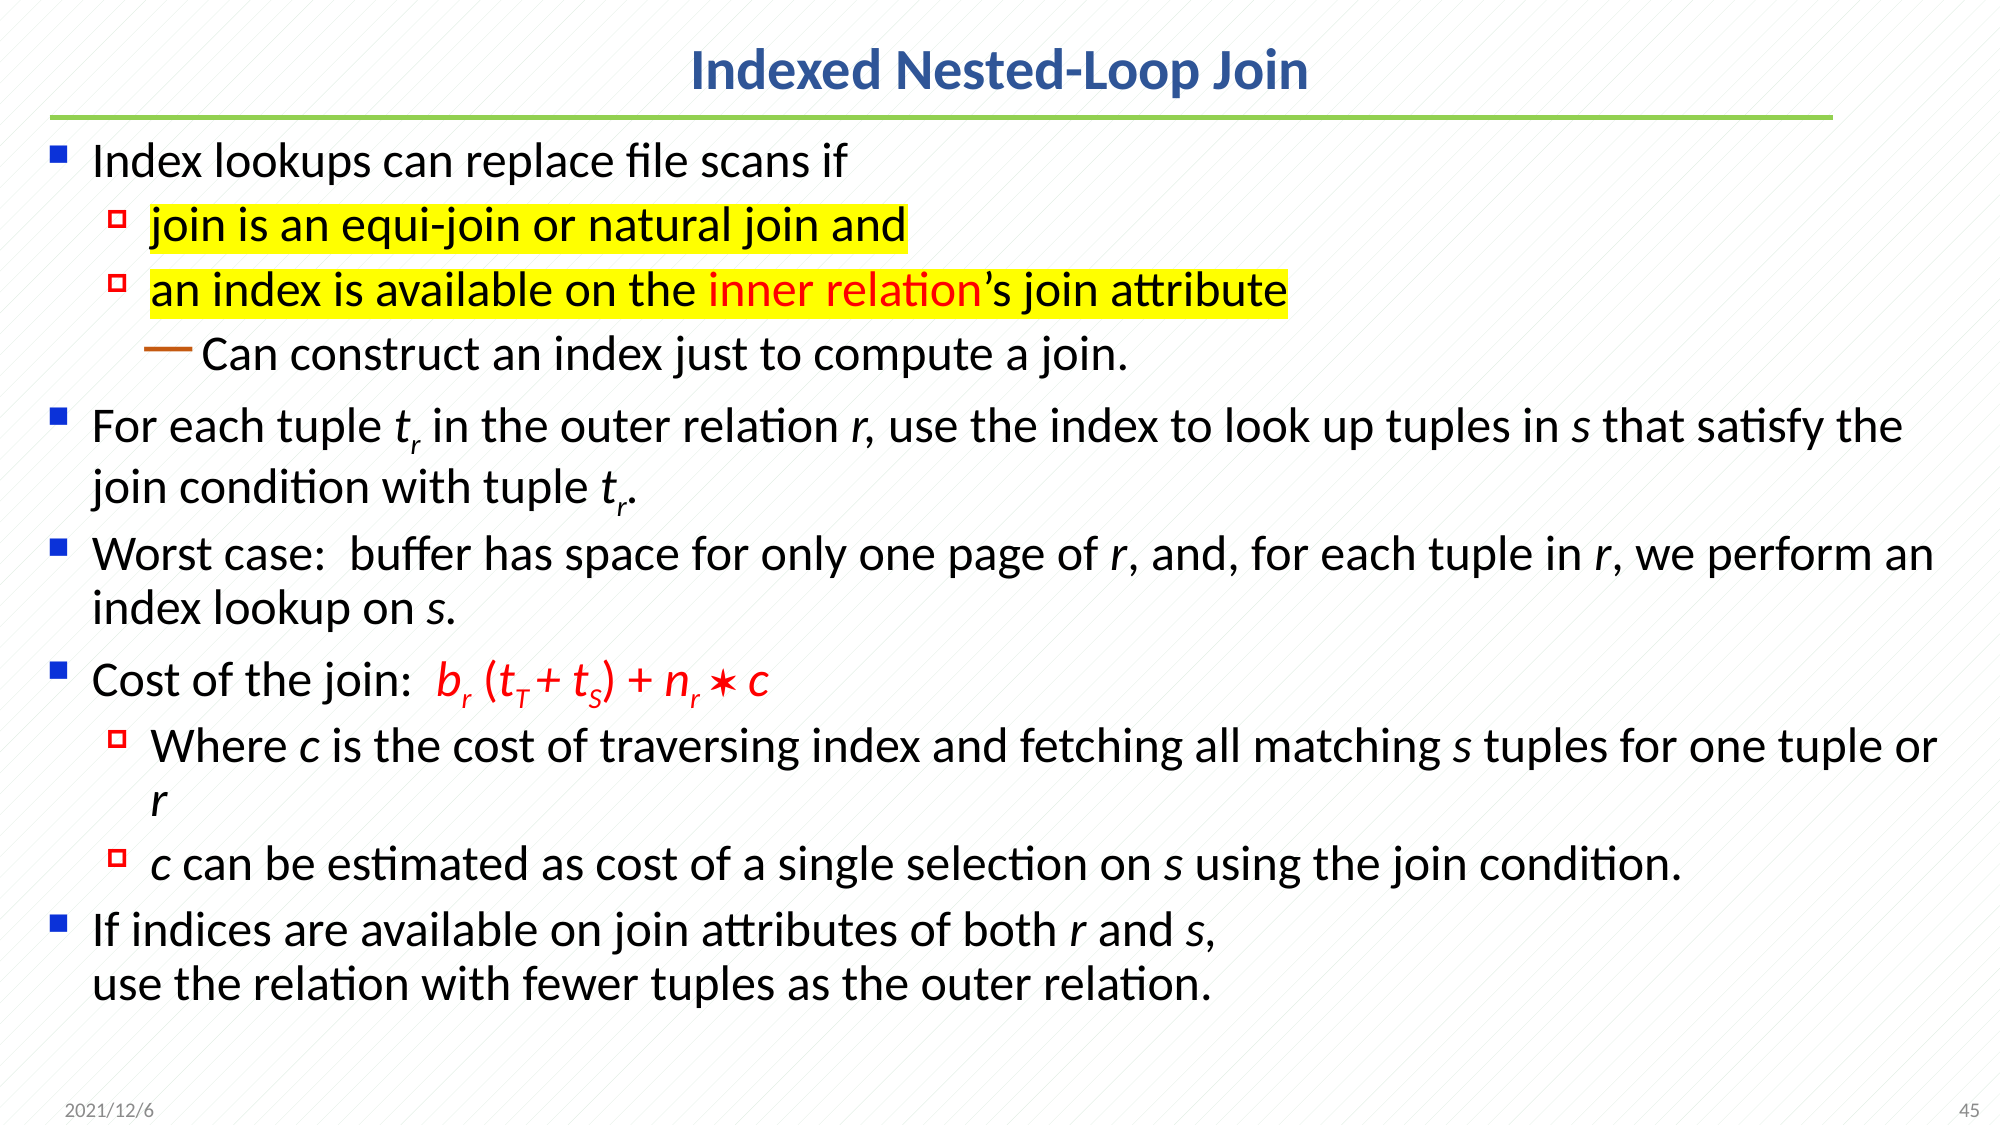

# Indexed Nested-Loop Join
Index lookups can replace file scans if
join is an equi-join or natural join and
an index is available on the inner relation’s join attribute
Can construct an index just to compute a join.
For each tuple tr in the outer relation r, use the index to look up tuples in s that satisfy the join condition with tuple tr.
Worst case:  buffer has space for only one page of r, and, for each tuple in r, we perform an index lookup on s.
Cost of the join:  br (tT + tS) + nr ∗ c
Where c is the cost of traversing index and fetching all matching s tuples for one tuple or r
c can be estimated as cost of a single selection on s using the join condition.
If indices are available on join attributes of both r and s,
use the relation with fewer tuples as the outer relation.

45
2021/12/6